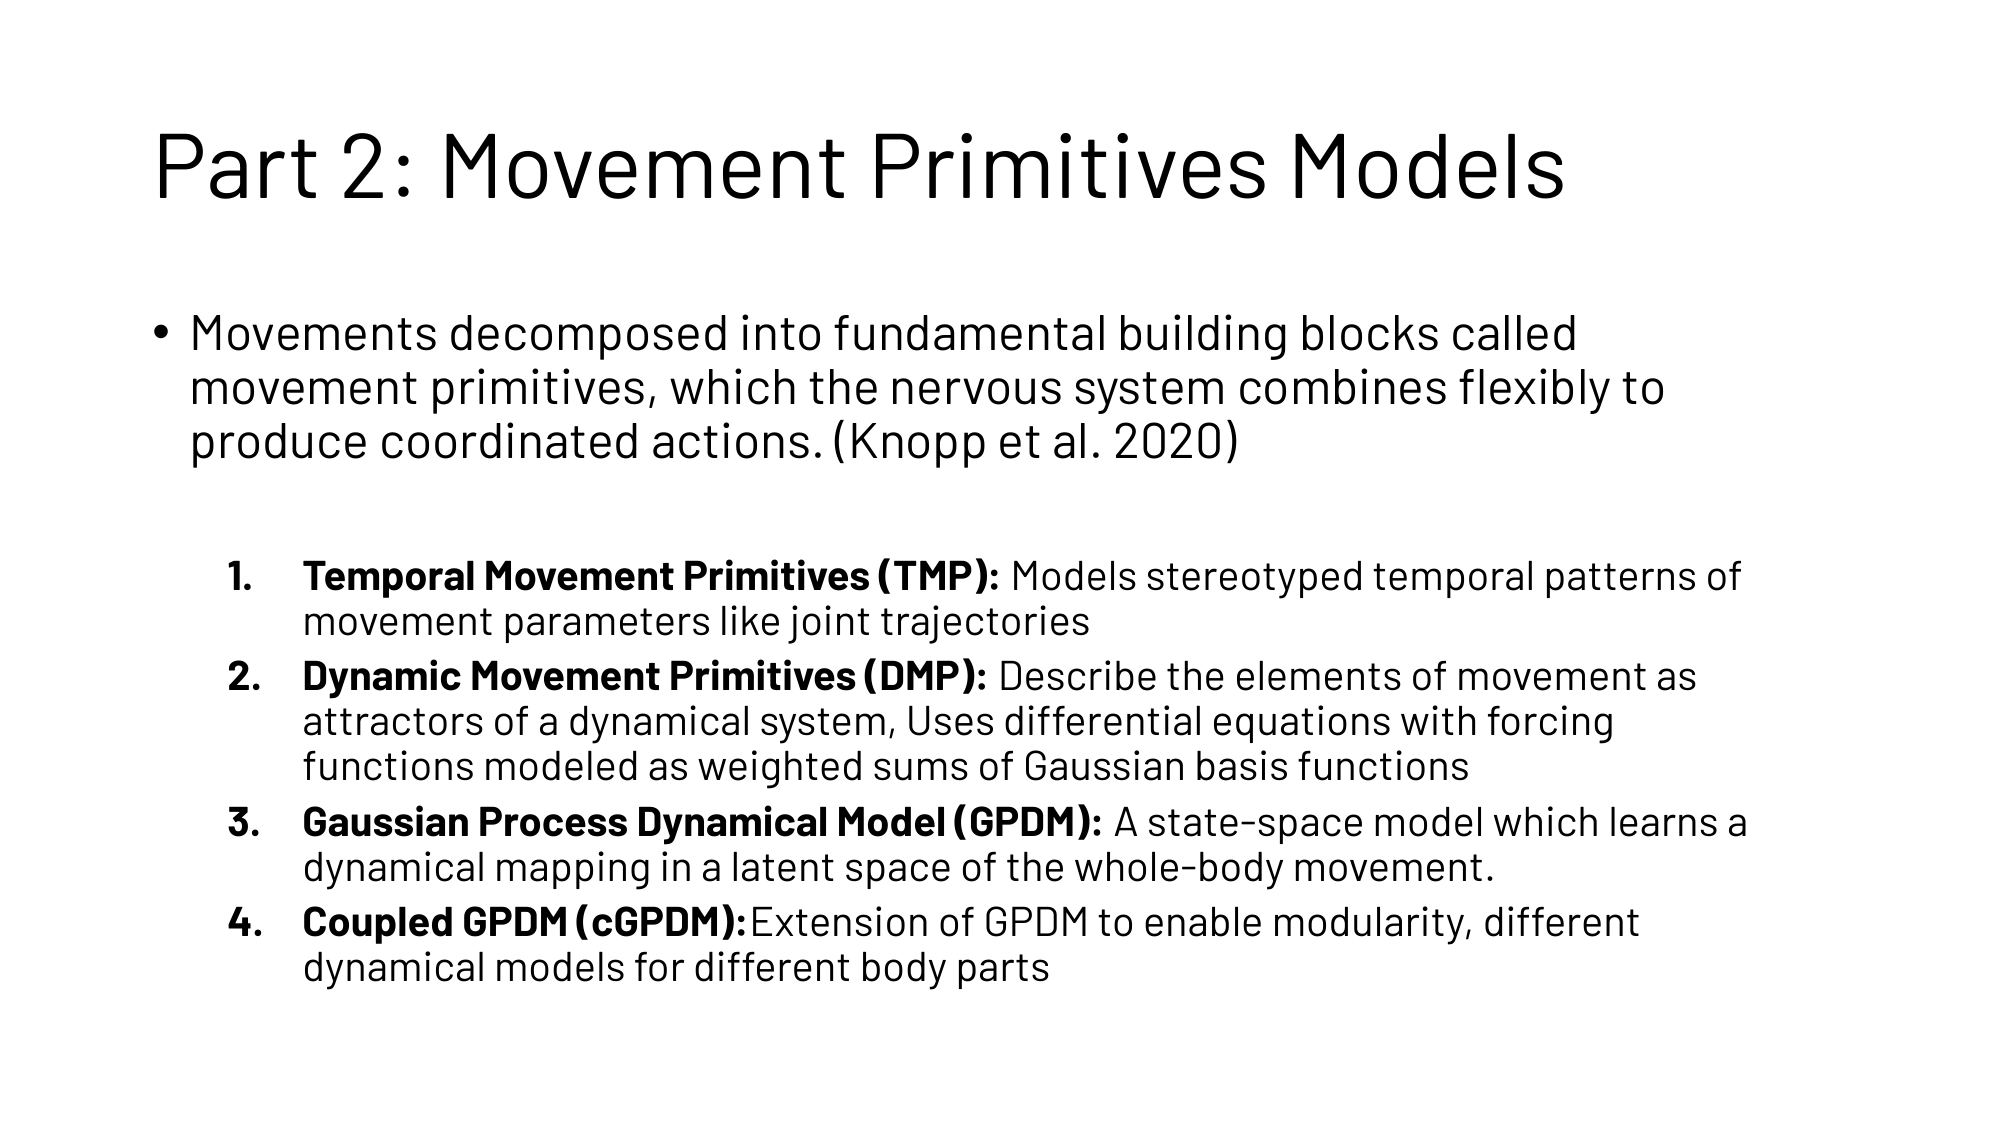

# Part 2: Movement Primitives Models
Movements decomposed into fundamental building blocks called movement primitives, which the nervous system combines flexibly to produce coordinated actions. (Knopp et al. 2020)

Temporal Movement Primitives (TMP): Models stereotyped temporal patterns of movement parameters like joint trajectories
Dynamic Movement Primitives (DMP): Describe the elements of movement as attractors of a dynamical system, Uses differential equations with forcing functions modeled as weighted sums of Gaussian basis functions
Gaussian Process Dynamical Model (GPDM): A state-space model which learns a dynamical mapping in a latent space of the whole-body movement.
Coupled GPDM (cGPDM):Extension of GPDM to enable modularity, different dynamical models for different body parts